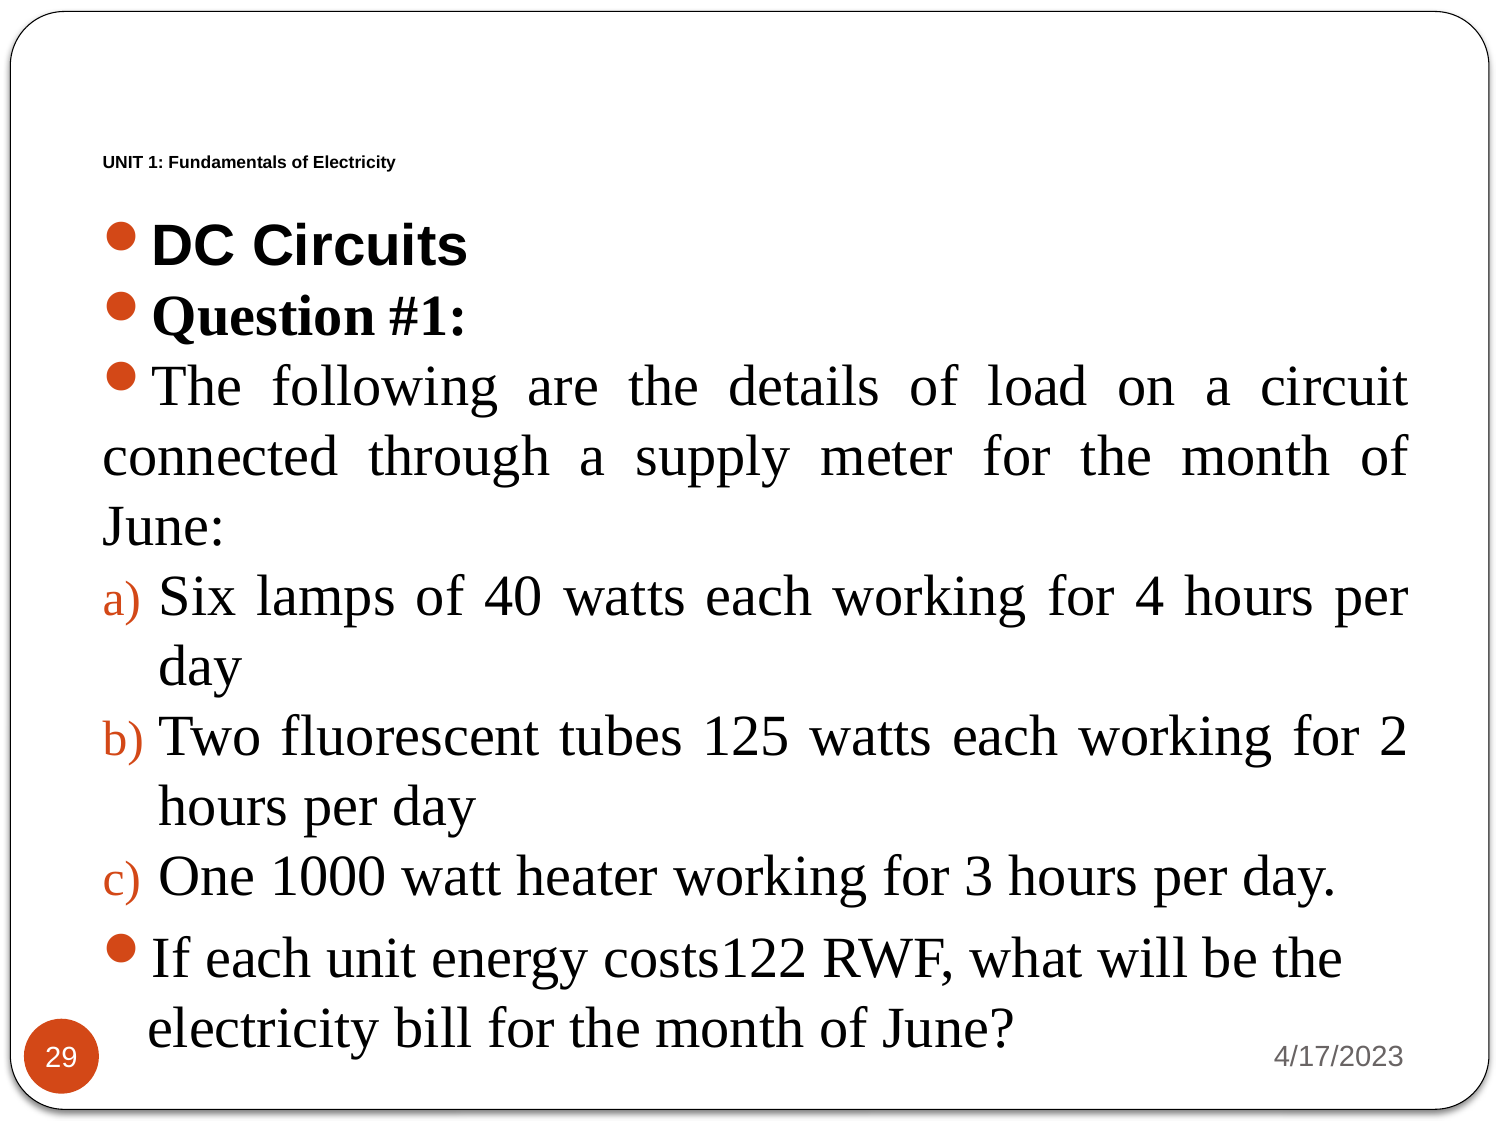

# UNIT 1: Fundamentals of Electricity
DC Circuits
Question #1:
The following are the details of load on a circuit connected through a supply meter for the month of June:
Six lamps of 40 watts each working for 4 hours per day
Two fluorescent tubes 125 watts each working for 2 hours per day
One 1000 watt heater working for 3 hours per day.
If each unit energy costs122 RWF, what will be the electricity bill for the month of June?

4/17/2023
29